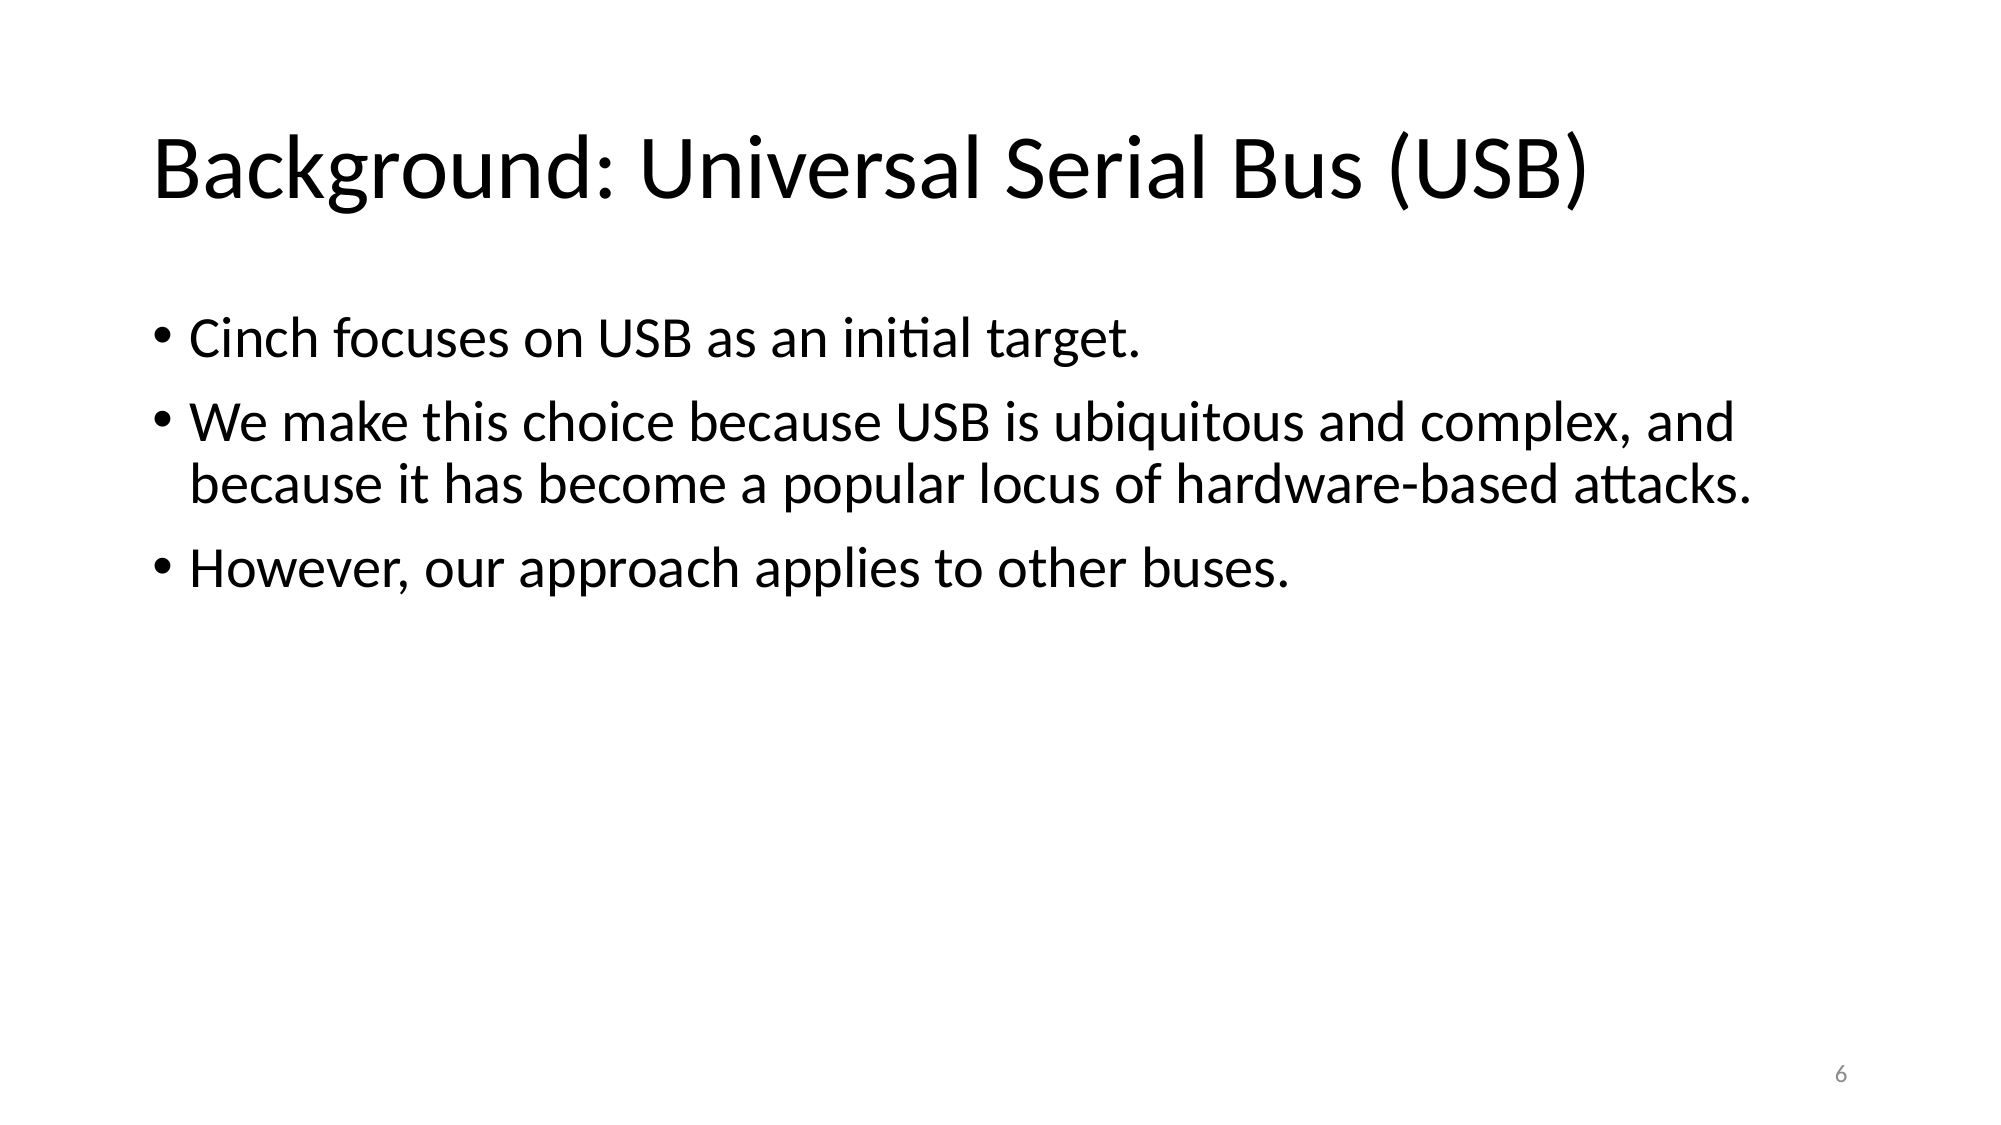

# Background: Universal Serial Bus (USB)
Cinch focuses on USB as an initial target.
We make this choice because USB is ubiquitous and complex, and because it has become a popular locus of hardware-based attacks.
However, our approach applies to other buses.
6